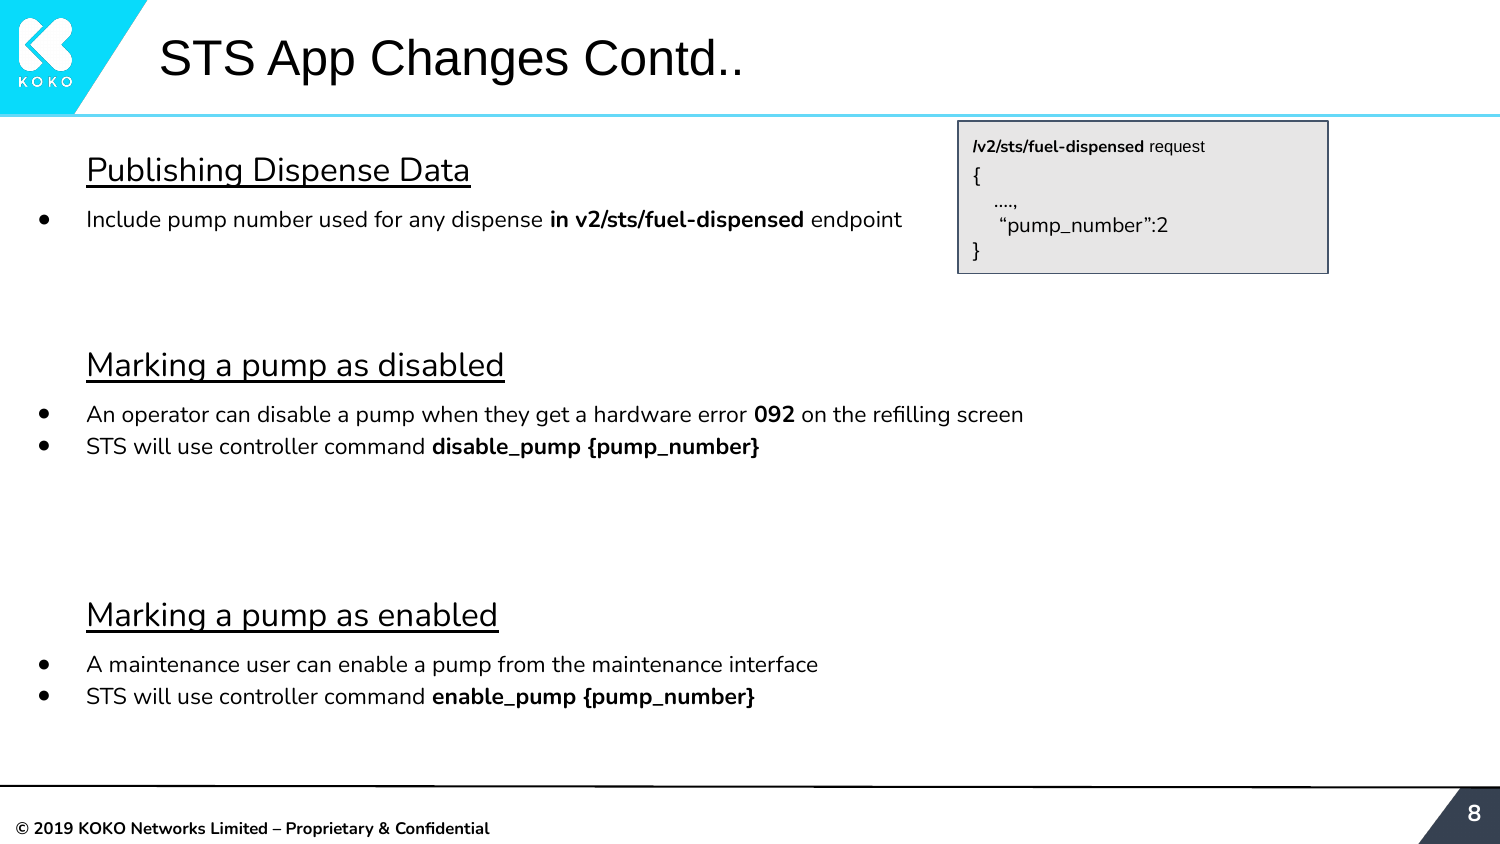

# STS App Changes Contd..
/v2/sts/fuel-dispensed request
{
    ….,
     “pump_number”:2
}
Publishing Dispense Data
Include pump number used for any dispense in v2/sts/fuel-dispensed endpoint

Marking a pump as disabled
An operator can disable a pump when they get a hardware error 092 on the refilling screen
STS will use controller command disable_pump {pump_number}

Marking a pump as enabled
A maintenance user can enable a pump from the maintenance interface
STS will use controller command enable_pump {pump_number}

8